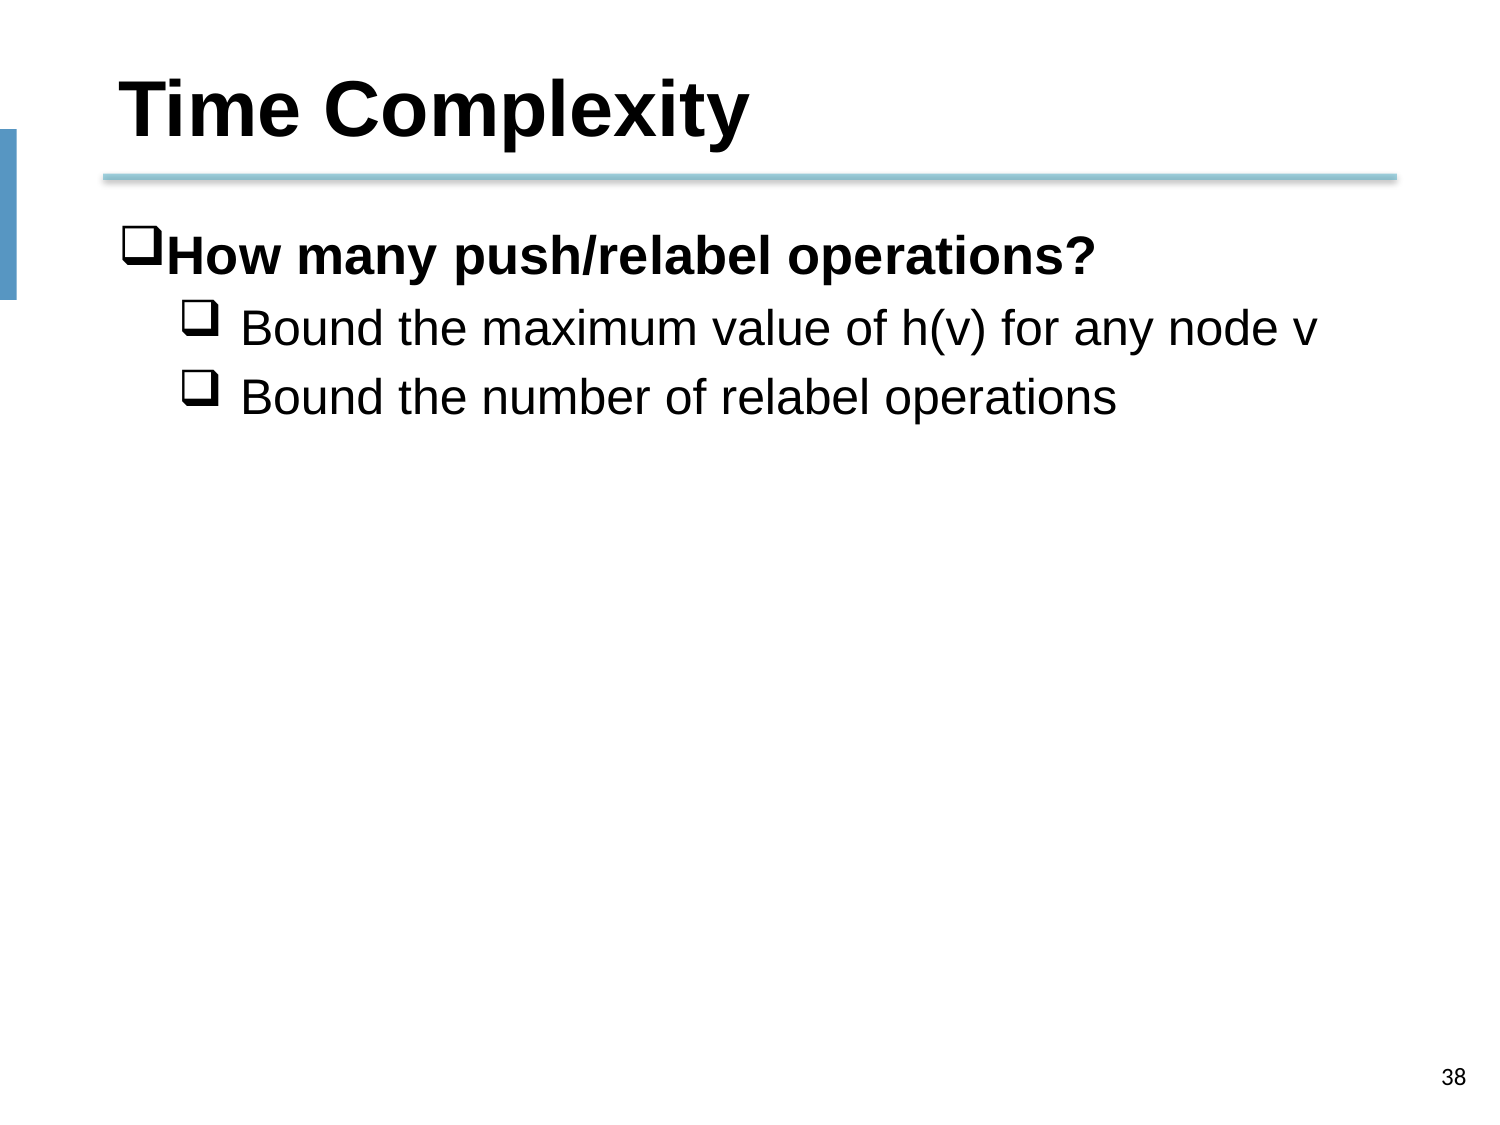

# Time Complexity
How many push/relabel operations?
Bound the maximum value of h(v) for any node v
Bound the number of relabel operations

38